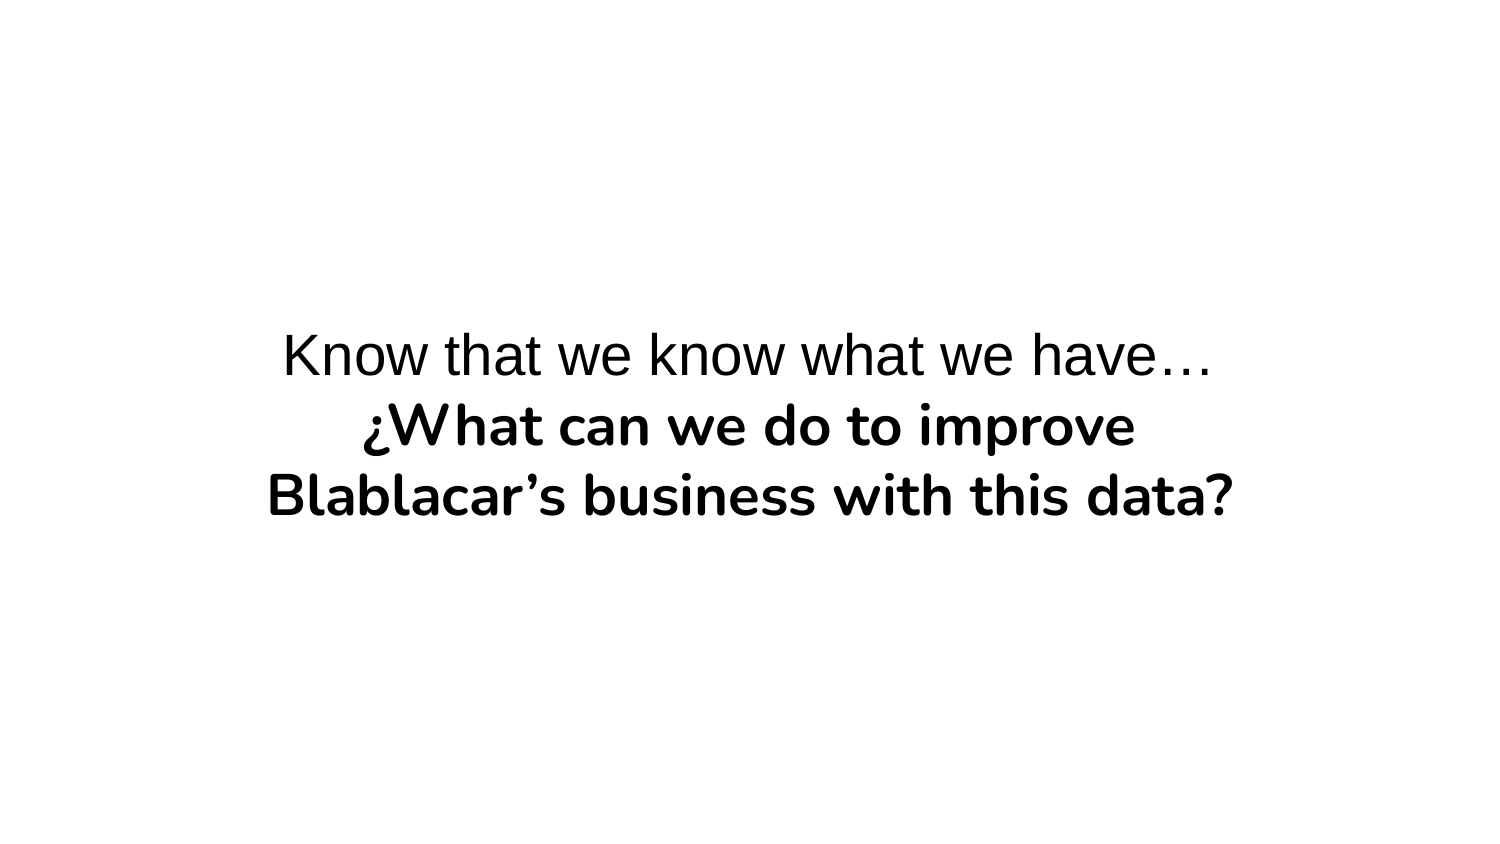

# Know that we know what we have…
¿What can we do to improve Blablacar’s business with this data?